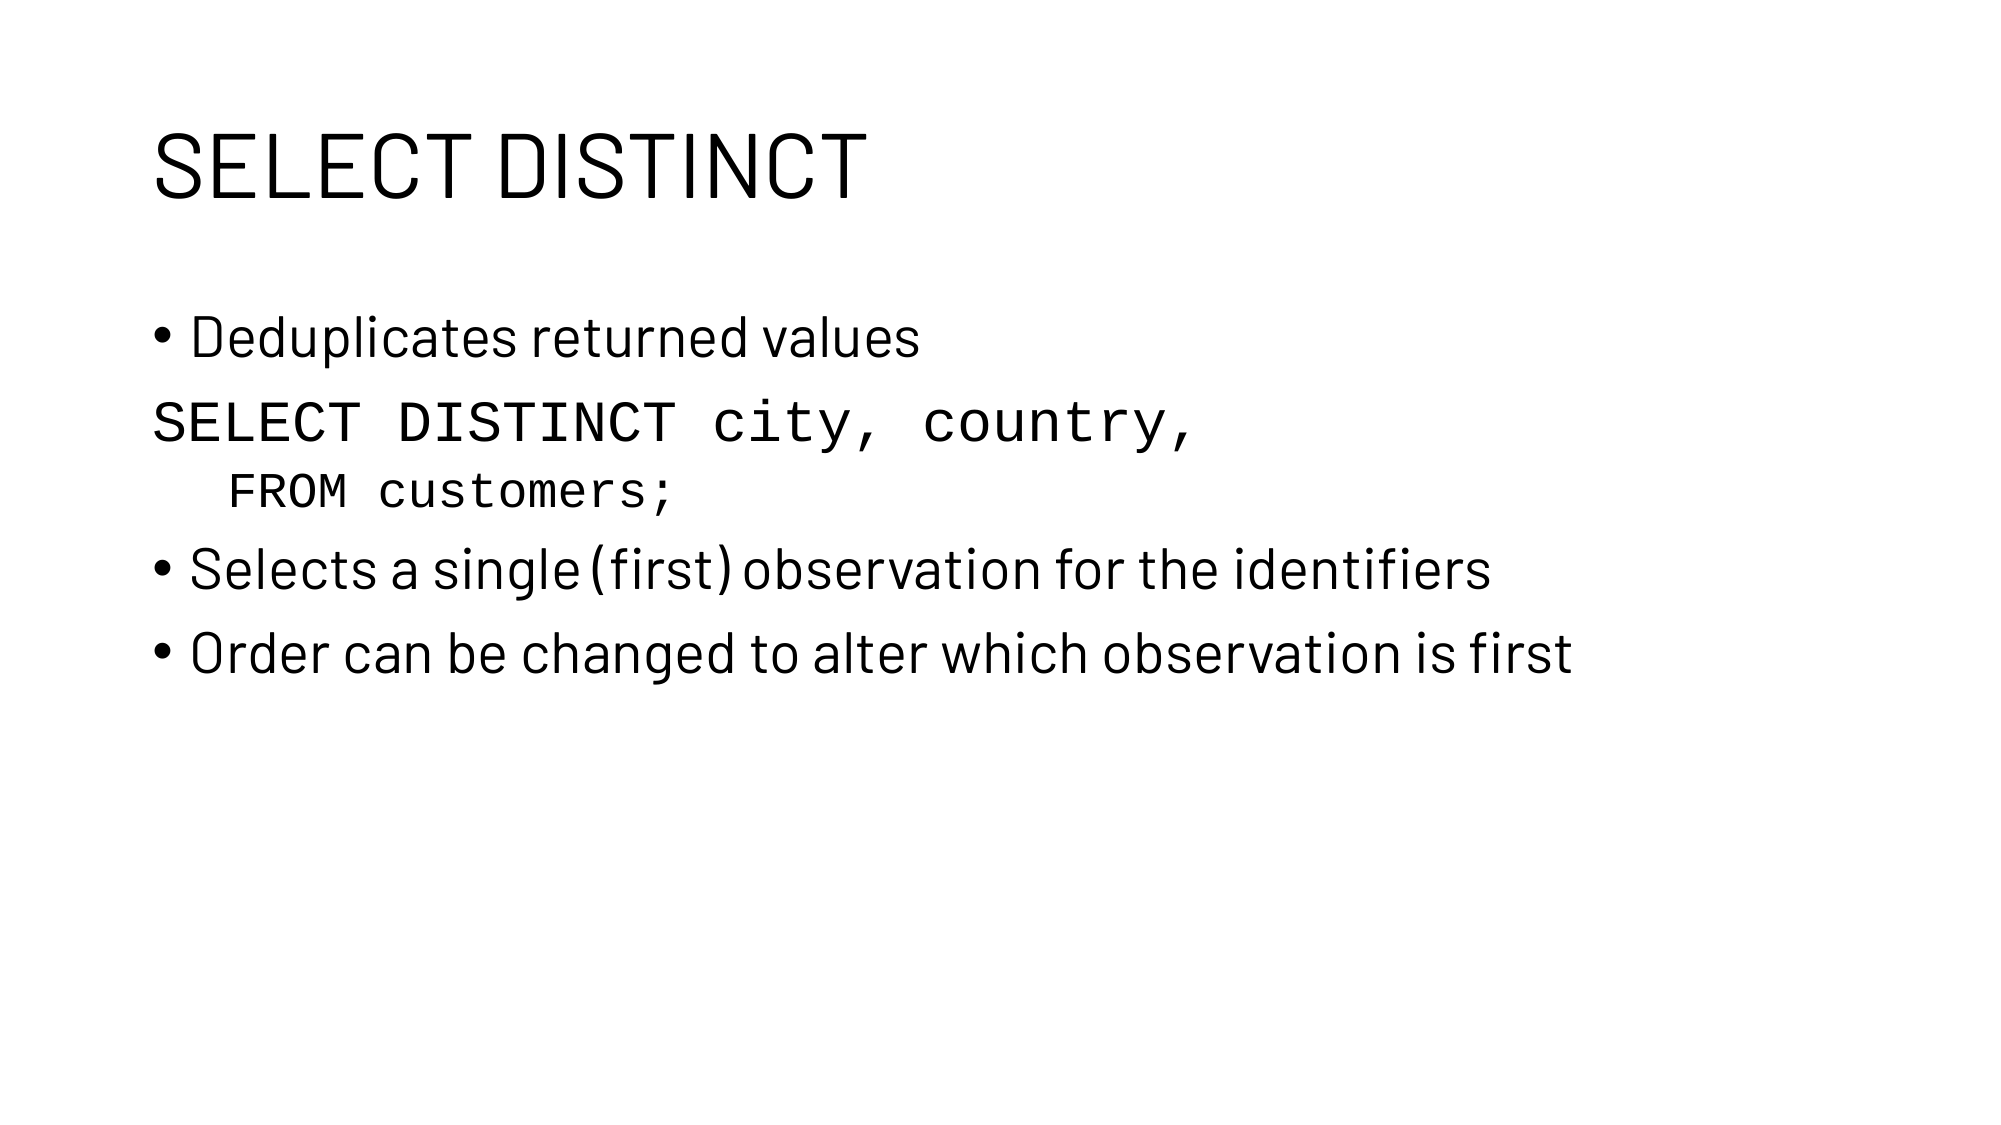

# SELECT DISTINCT
Deduplicates returned values
SELECT DISTINCT city, country,
FROM customers;
Selects a single (first) observation for the identifiers
Order can be changed to alter which observation is first